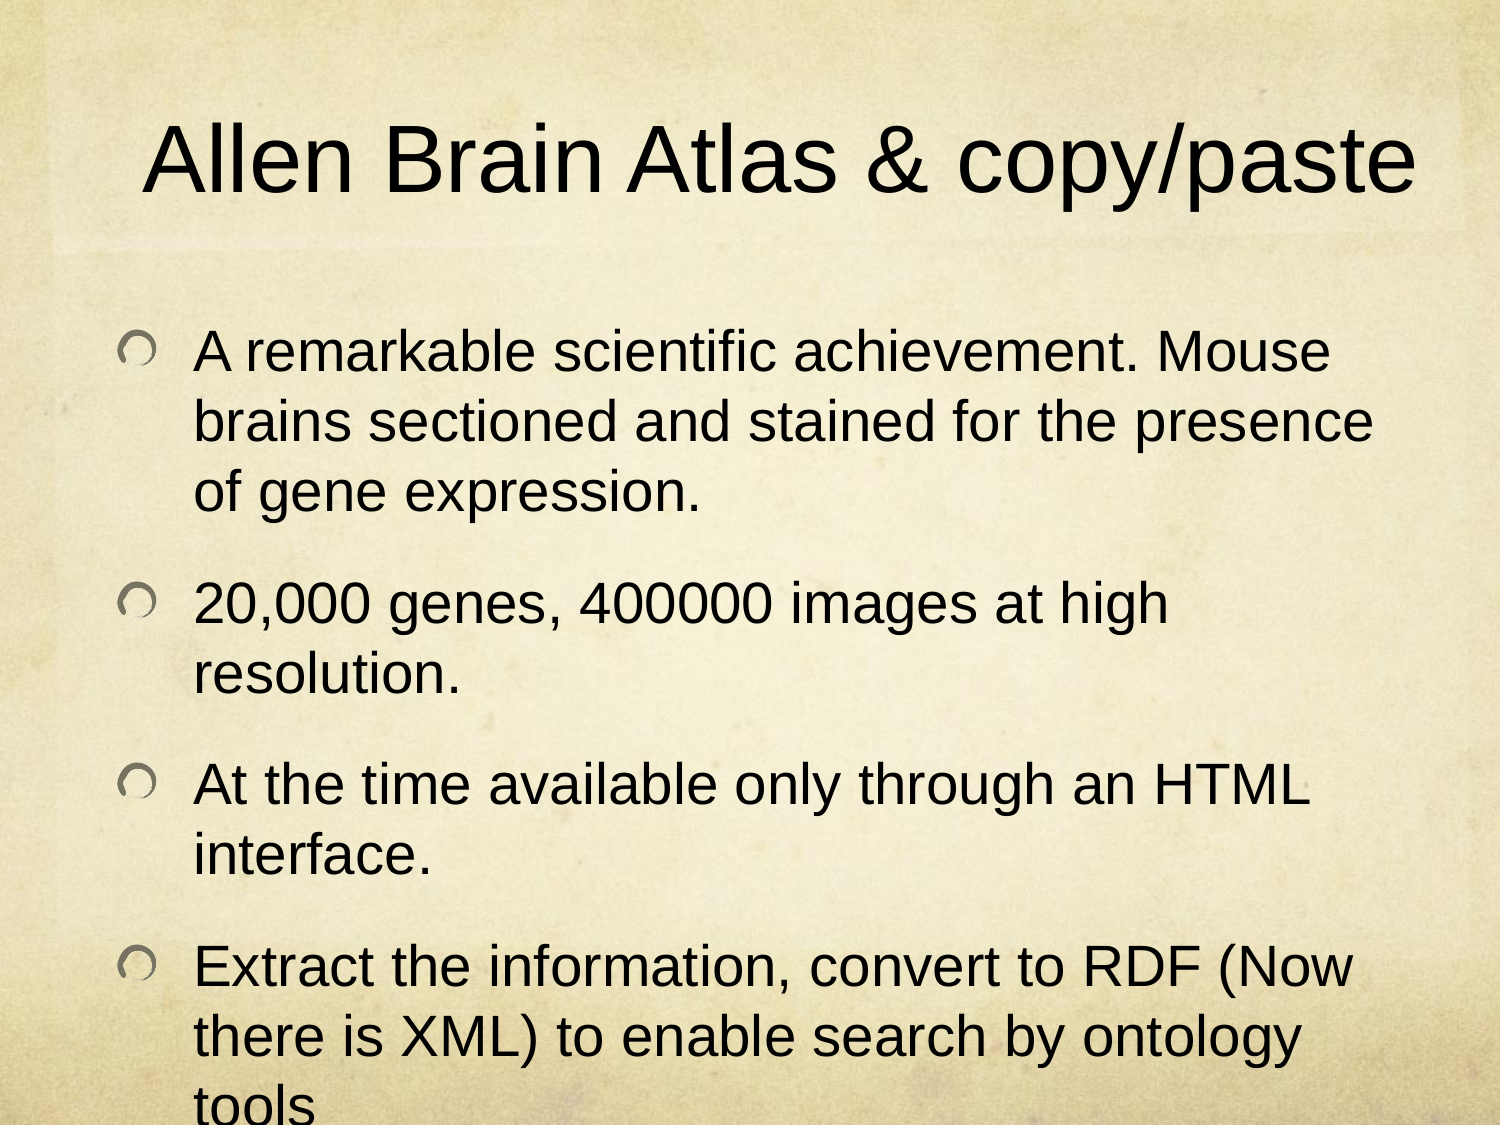

# Allen Brain Atlas & copy/paste
A remarkable scientific achievement. Mouse brains sectioned and stained for the presence of gene expression.
20,000 genes, 400000 images at high resolution.
At the time available only through an HTML interface.
Extract the information, convert to RDF (Now there is XML) to enable search by ontology tools